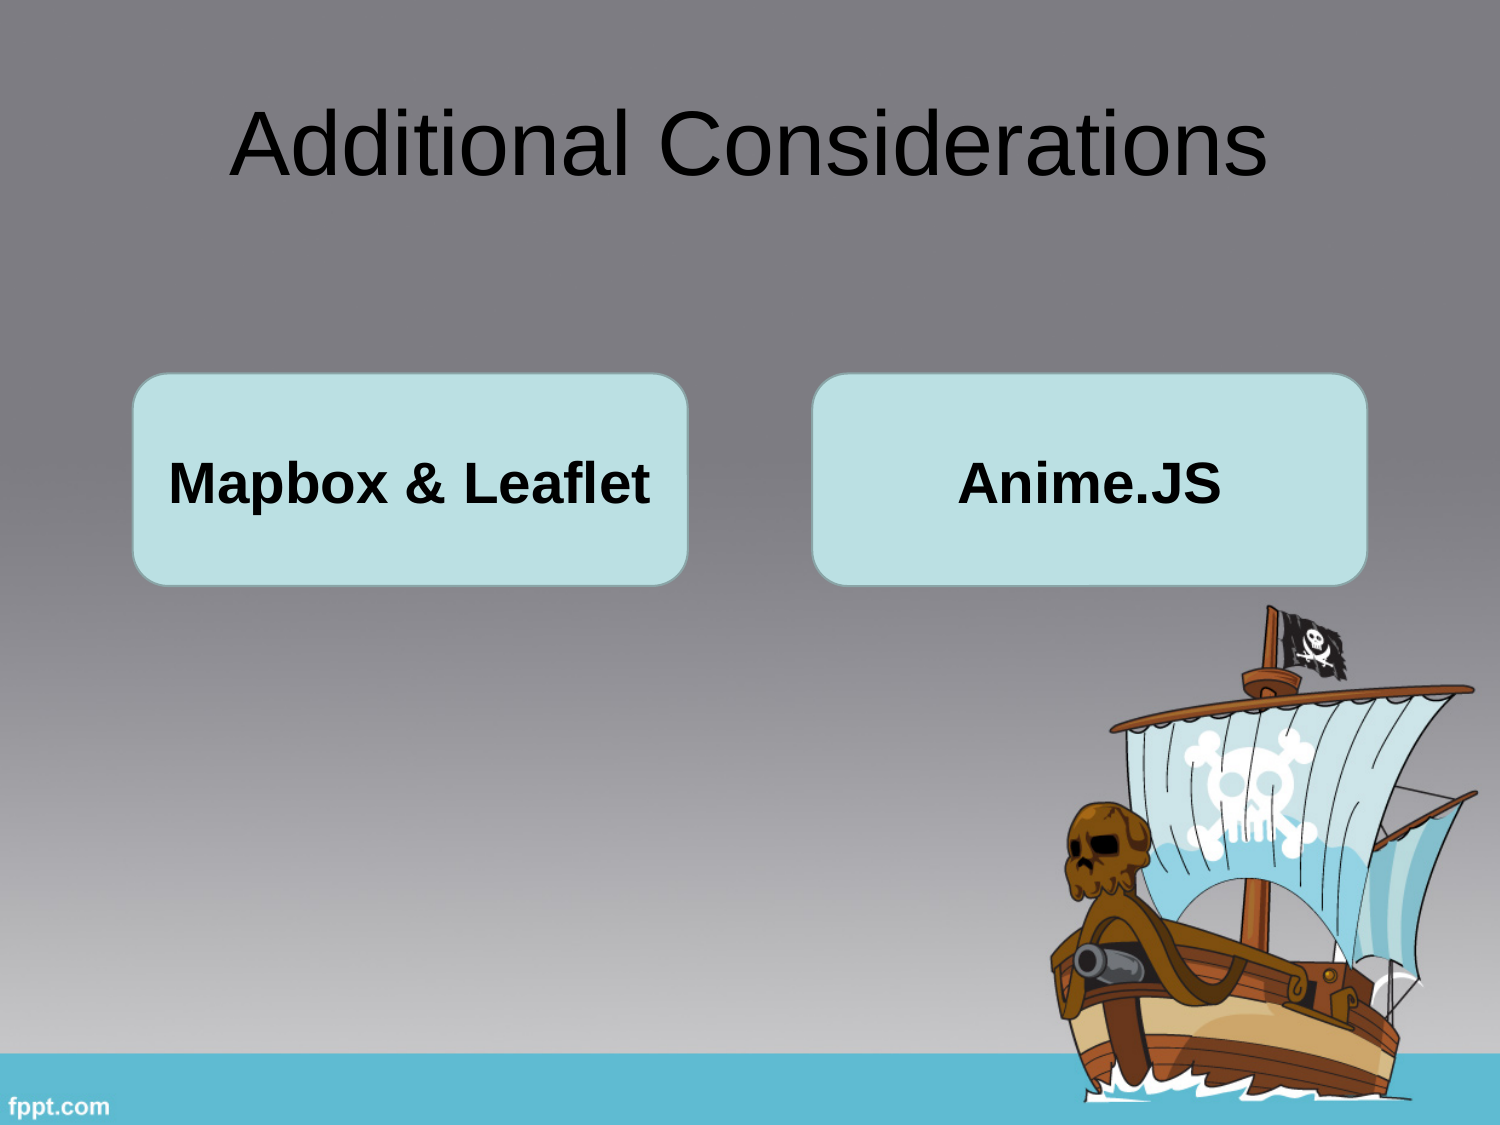

# Additional Considerations
Mapbox & Leaflet
Anime.JS